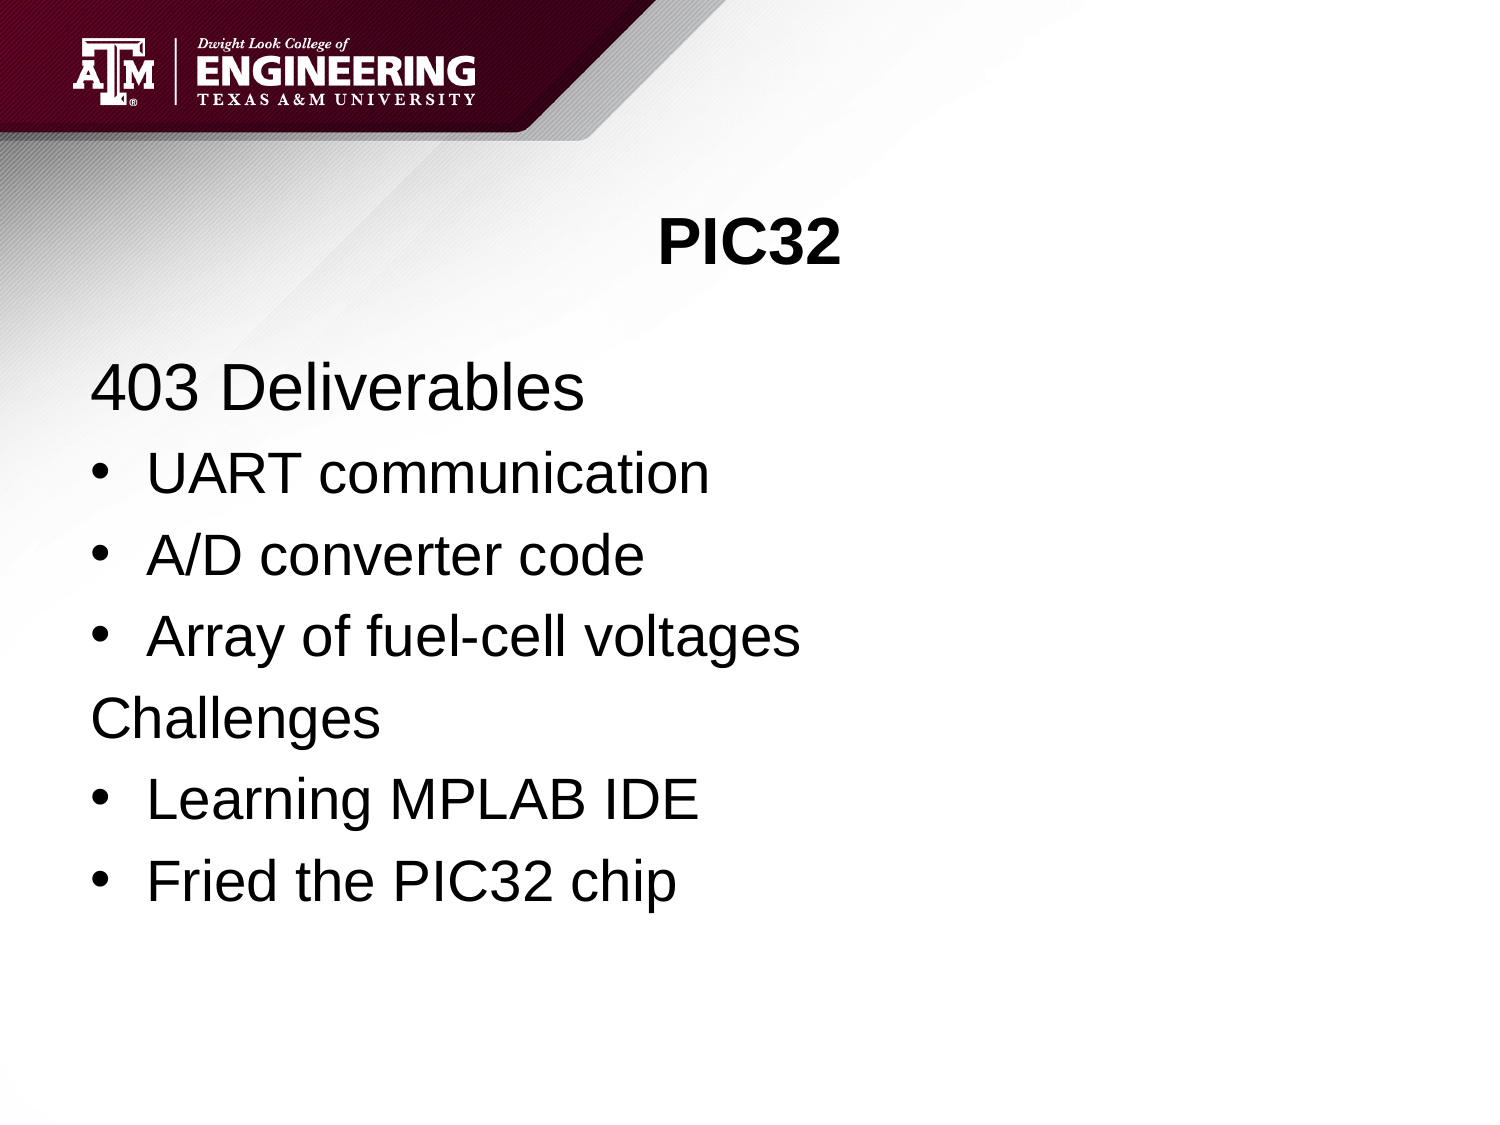

# PIC32
403 Deliverables
UART communication
A/D converter code
Array of fuel-cell voltages
Challenges
Learning MPLAB IDE
Fried the PIC32 chip